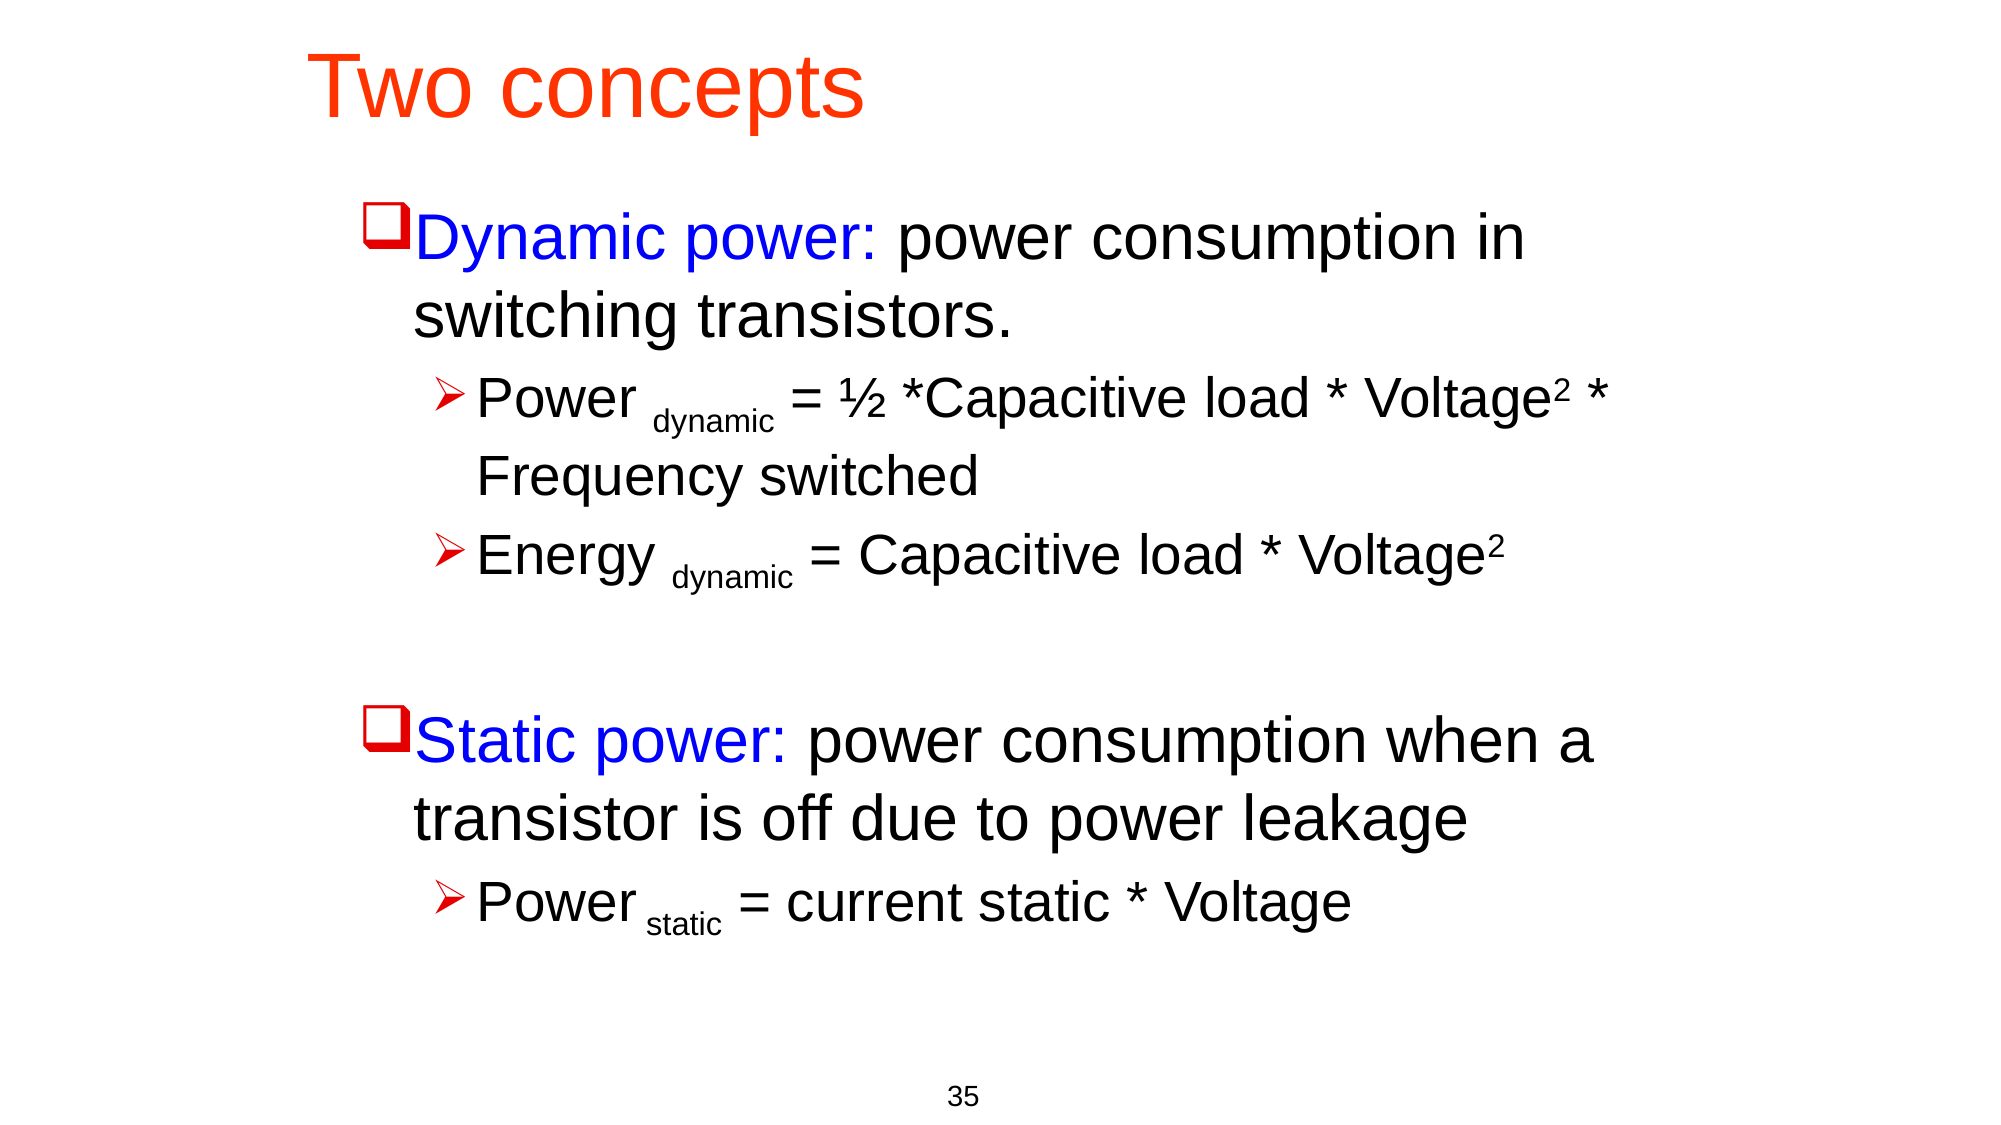

# Two concepts
Dynamic power: power consumption in switching transistors.
Power dynamic = ½ *Capacitive load * Voltage2 * Frequency switched
Energy dynamic = Capacitive load * Voltage2

Static power: power consumption when a transistor is off due to power leakage
Power static = current static * Voltage